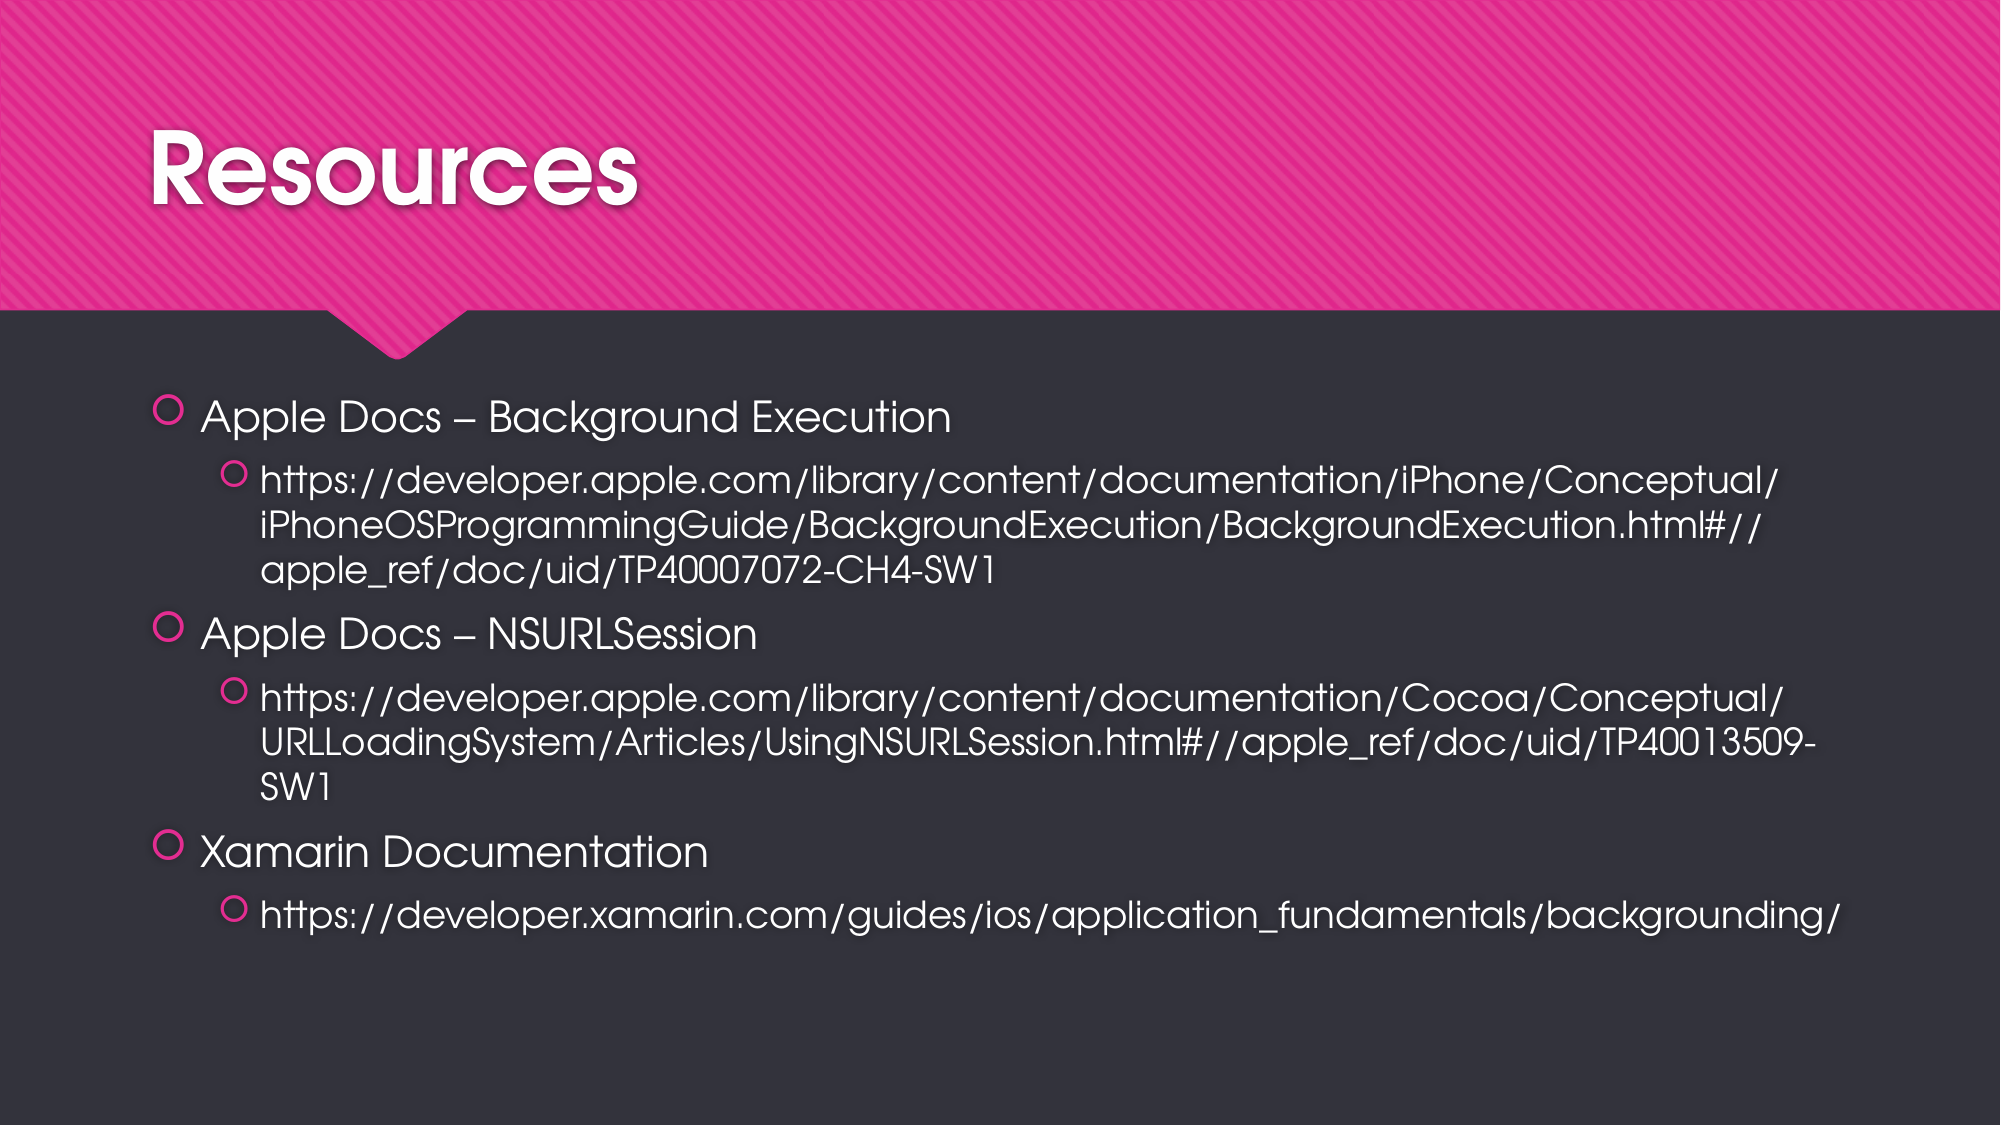

# Resources
Apple Docs – Background Execution
https://developer.apple.com/library/content/documentation/iPhone/Conceptual/iPhoneOSProgrammingGuide/BackgroundExecution/BackgroundExecution.html#//apple_ref/doc/uid/TP40007072-CH4-SW1
Apple Docs – NSURLSession
https://developer.apple.com/library/content/documentation/Cocoa/Conceptual/URLLoadingSystem/Articles/UsingNSURLSession.html#//apple_ref/doc/uid/TP40013509-SW1
Xamarin Documentation
https://developer.xamarin.com/guides/ios/application_fundamentals/backgrounding/